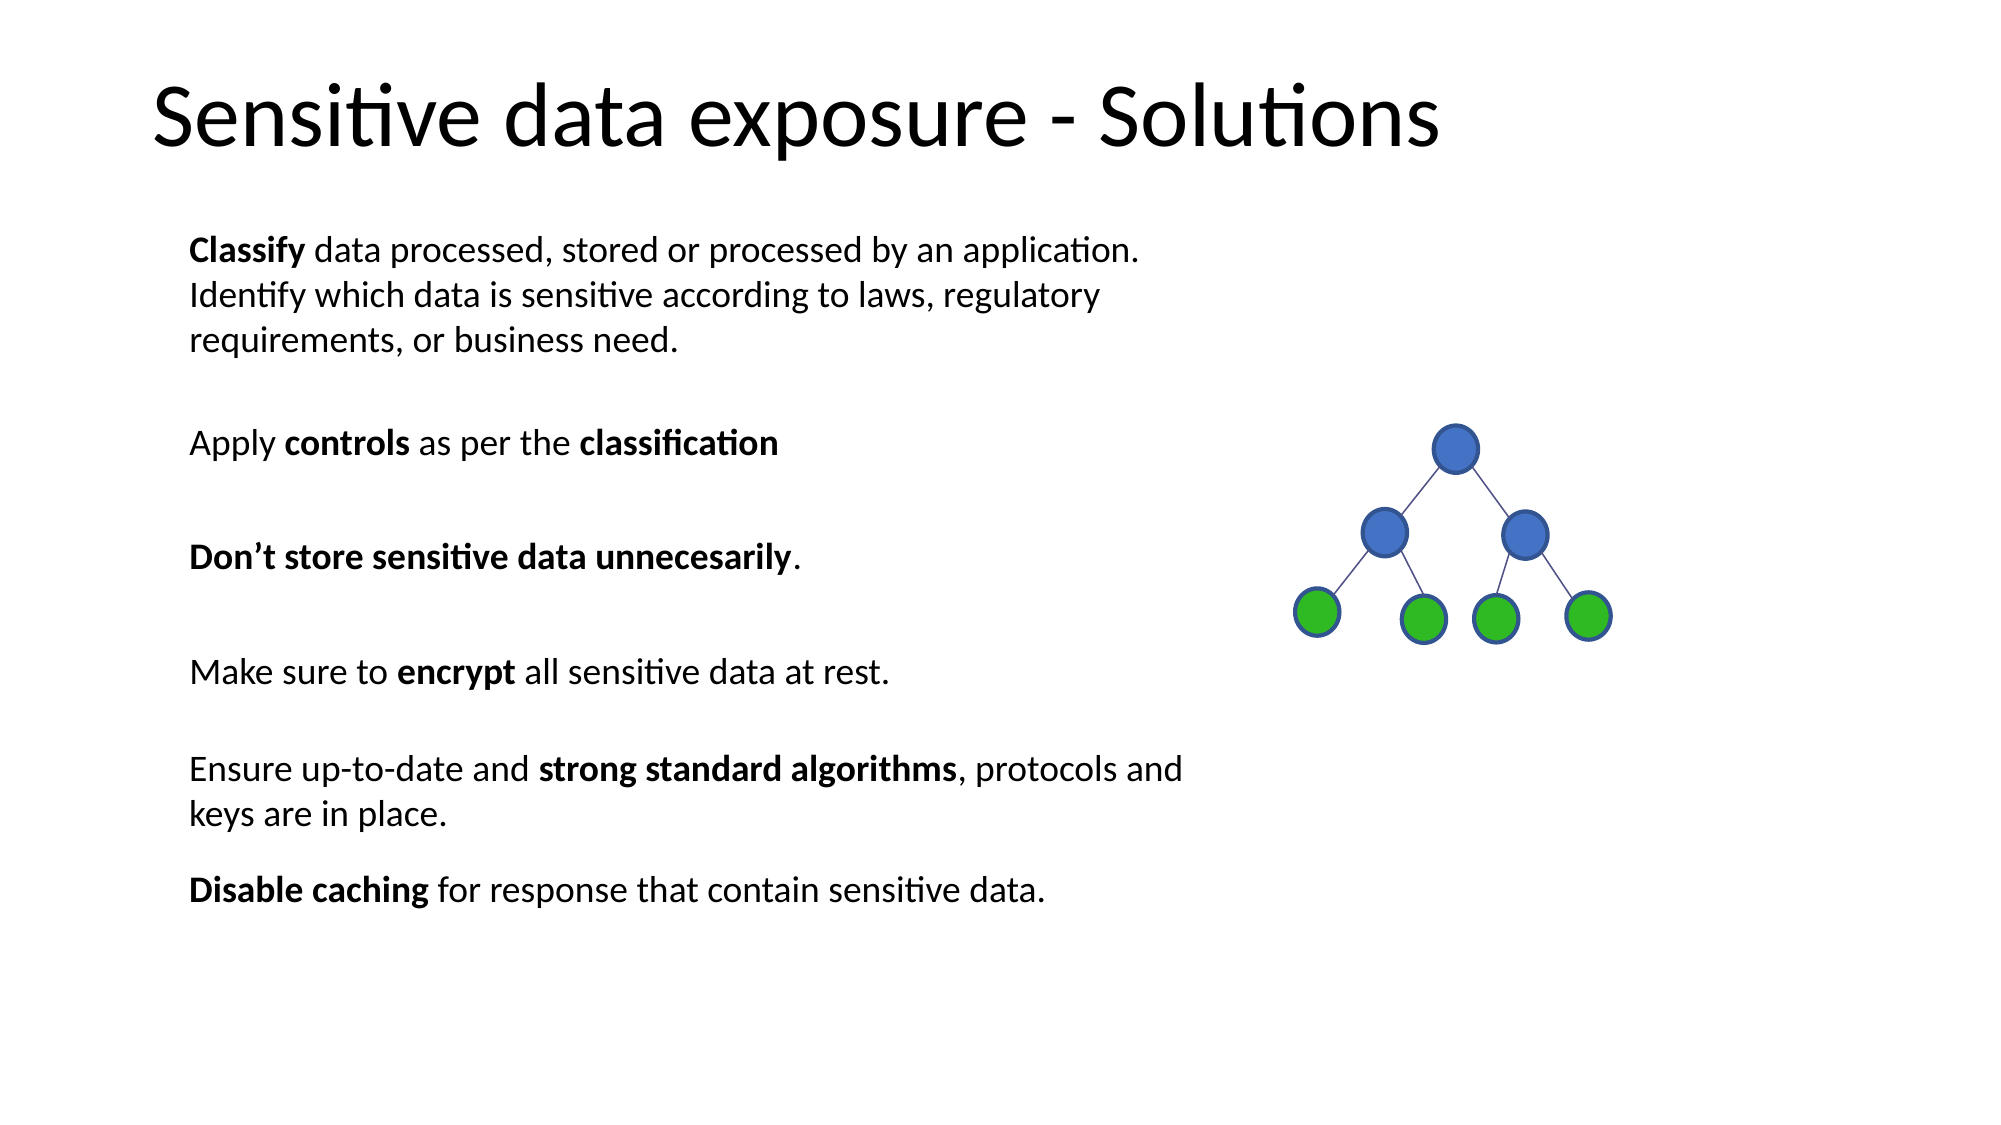

Sensitive data exposure - Solutions
Classify data processed, stored or processed by an application. Identify which data is sensitive according to laws, regulatory requirements, or business need.
Apply controls as per the classification

Don’t store sensitive data unnecesarily.
Make sure to encrypt all sensitive data at rest.
Ensure up-to-date and strong standard algorithms, protocols and keys are in place.
Disable caching for response that contain sensitive data.